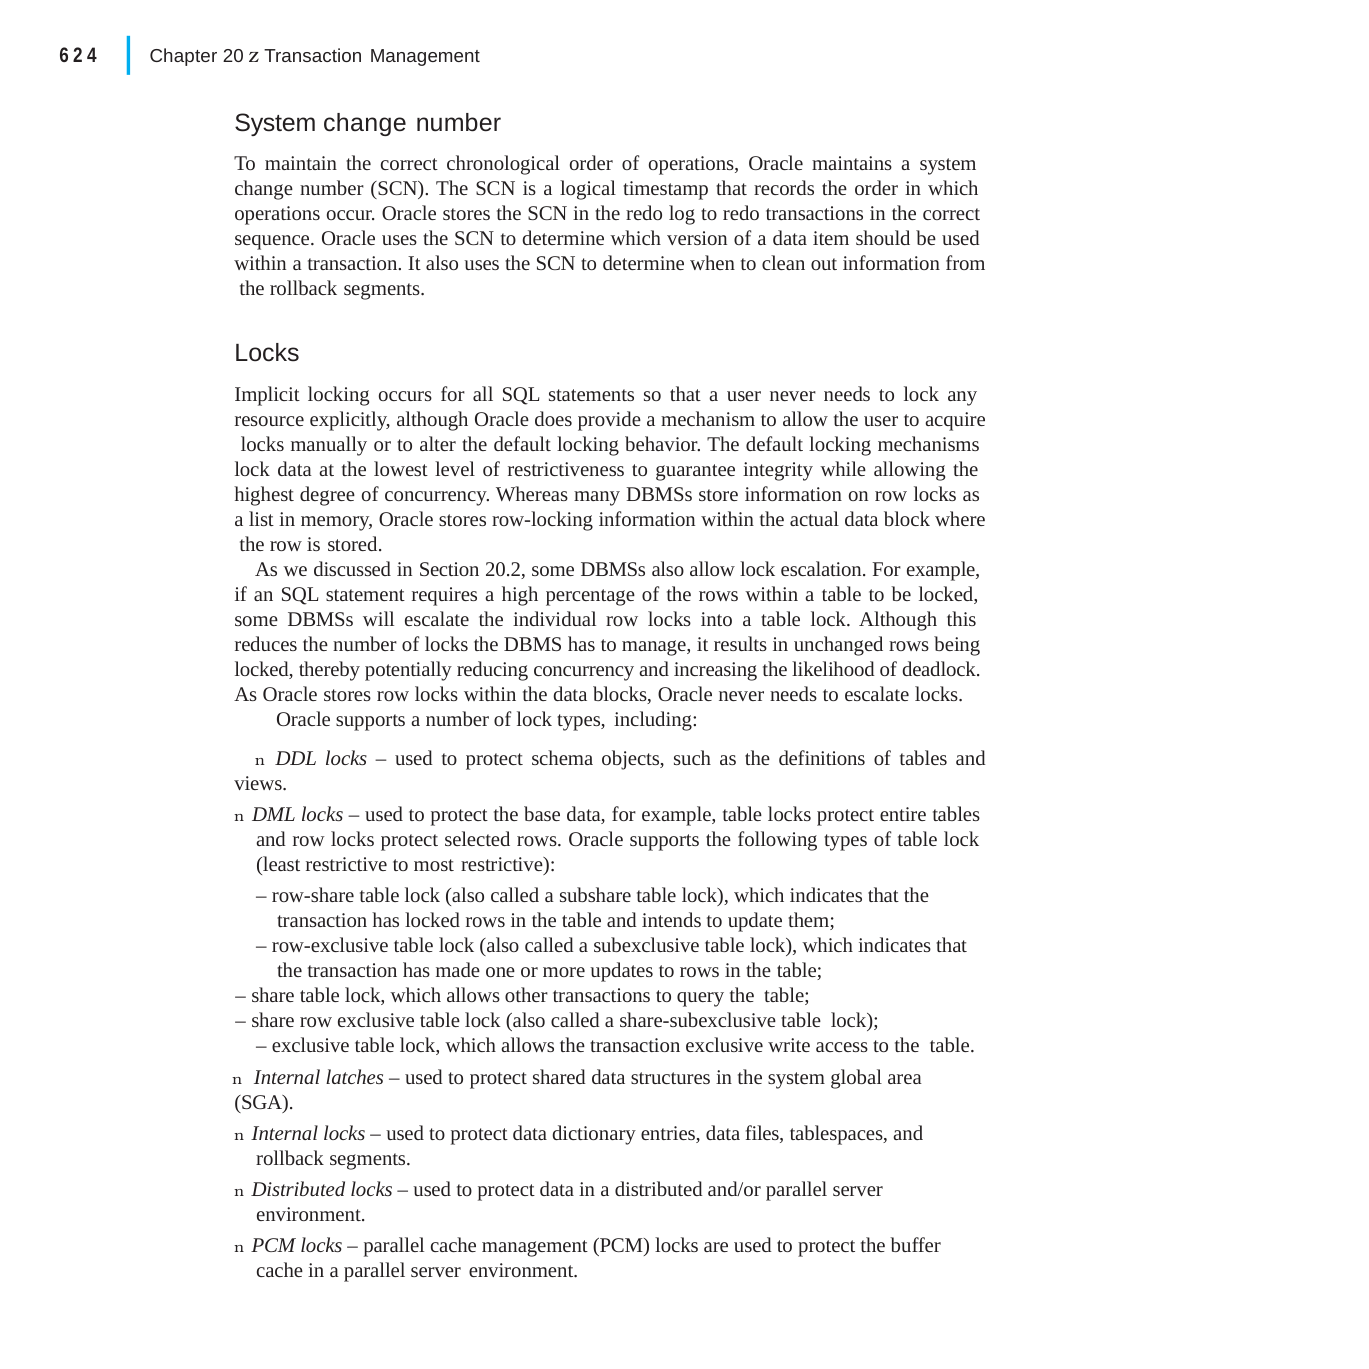

|
624
Chapter 20 z Transaction Management
System change number
To maintain the correct chronological order of operations, Oracle maintains a system  change number (SCN). The SCN is a logical timestamp that records the order in which  operations occur. Oracle stores the SCN in the redo log to redo transactions in the correct  sequence. Oracle uses the SCN to determine which version of a data item should be used  within a transaction. It also uses the SCN to determine when to clean out information from  the rollback segments.

Locks
Implicit locking occurs for all SQL statements so that a user never needs to lock any  resource explicitly, although Oracle does provide a mechanism to allow the user to acquire  locks manually or to alter the default locking behavior. The default locking mechanisms  lock data at the lowest level of restrictiveness to guarantee integrity while allowing the  highest degree of concurrency. Whereas many DBMSs store information on row locks as  a list in memory, Oracle stores row-locking information within the actual data block where  the row is stored.
As we discussed in Section 20.2, some DBMSs also allow lock escalation. For example,  if an SQL statement requires a high percentage of the rows within a table to be locked,  some DBMSs will escalate the individual row locks into a table lock. Although this  reduces the number of locks the DBMS has to manage, it results in unchanged rows being  locked, thereby potentially reducing concurrency and increasing the likelihood of deadlock.  As Oracle stores row locks within the data blocks, Oracle never needs to escalate locks.
Oracle supports a number of lock types, including:
n DDL locks – used to protect schema objects, such as the definitions of tables and views.
n DML locks – used to protect the base data, for example, table locks protect entire tables  and row locks protect selected rows. Oracle supports the following types of table lock  (least restrictive to most restrictive):
– row-share table lock (also called a subshare table lock), which indicates that the  transaction has locked rows in the table and intends to update them;
– row-exclusive table lock (also called a subexclusive table lock), which indicates that  the transaction has made one or more updates to rows in the table;
– share table lock, which allows other transactions to query the table;
– share row exclusive table lock (also called a share-subexclusive table lock);
– exclusive table lock, which allows the transaction exclusive write access to the  table.
n Internal latches – used to protect shared data structures in the system global area (SGA).
n Internal locks – used to protect data dictionary entries, data files, tablespaces, and  rollback segments.
n Distributed locks – used to protect data in a distributed and/or parallel server  environment.
n PCM locks – parallel cache management (PCM) locks are used to protect the buffer  cache in a parallel server environment.